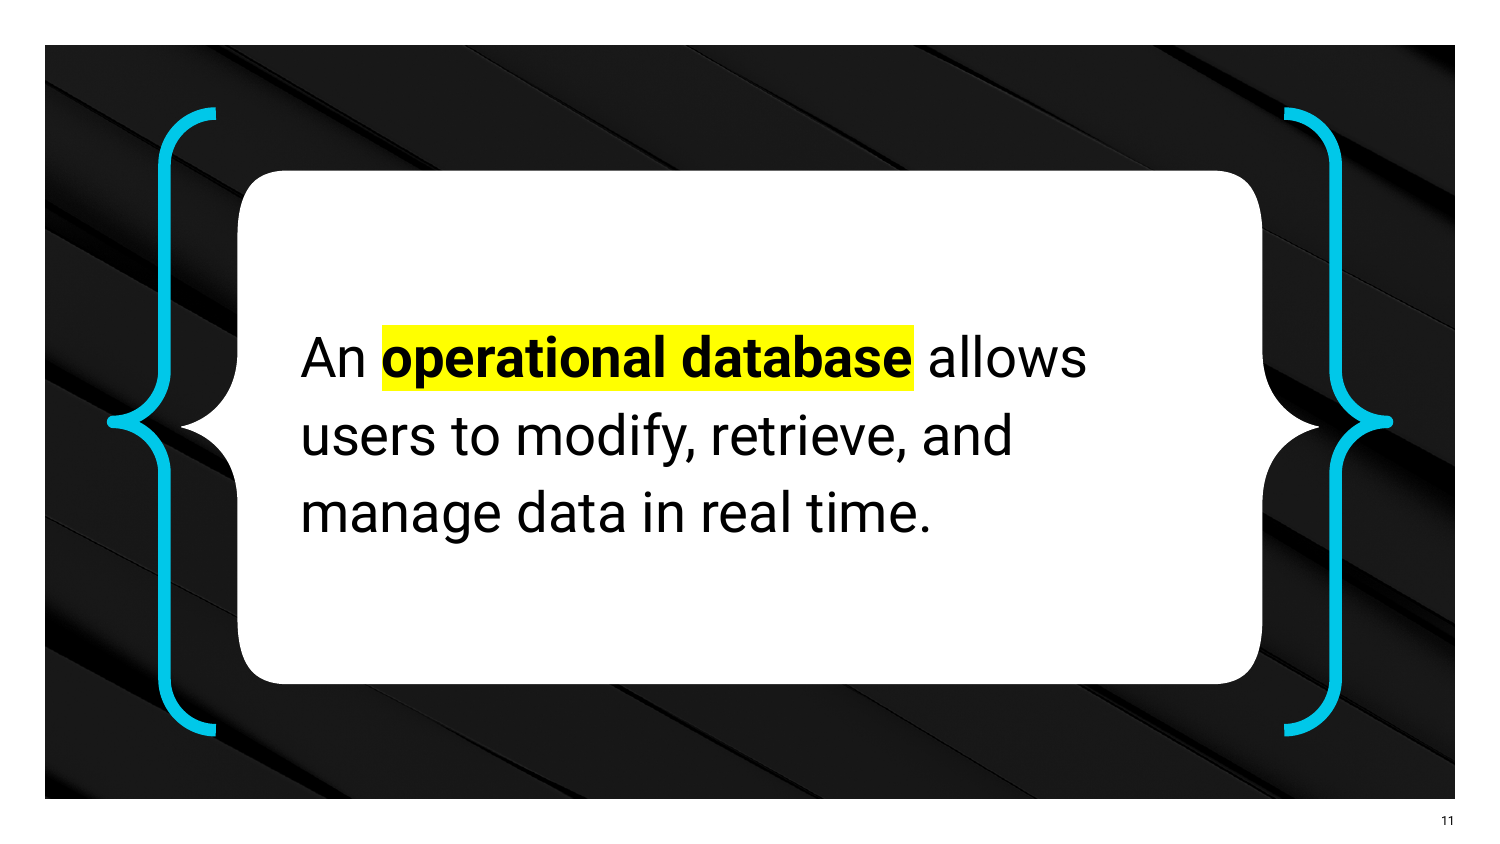

An operational database allows users to modify, retrieve, and manage data in real time.

11